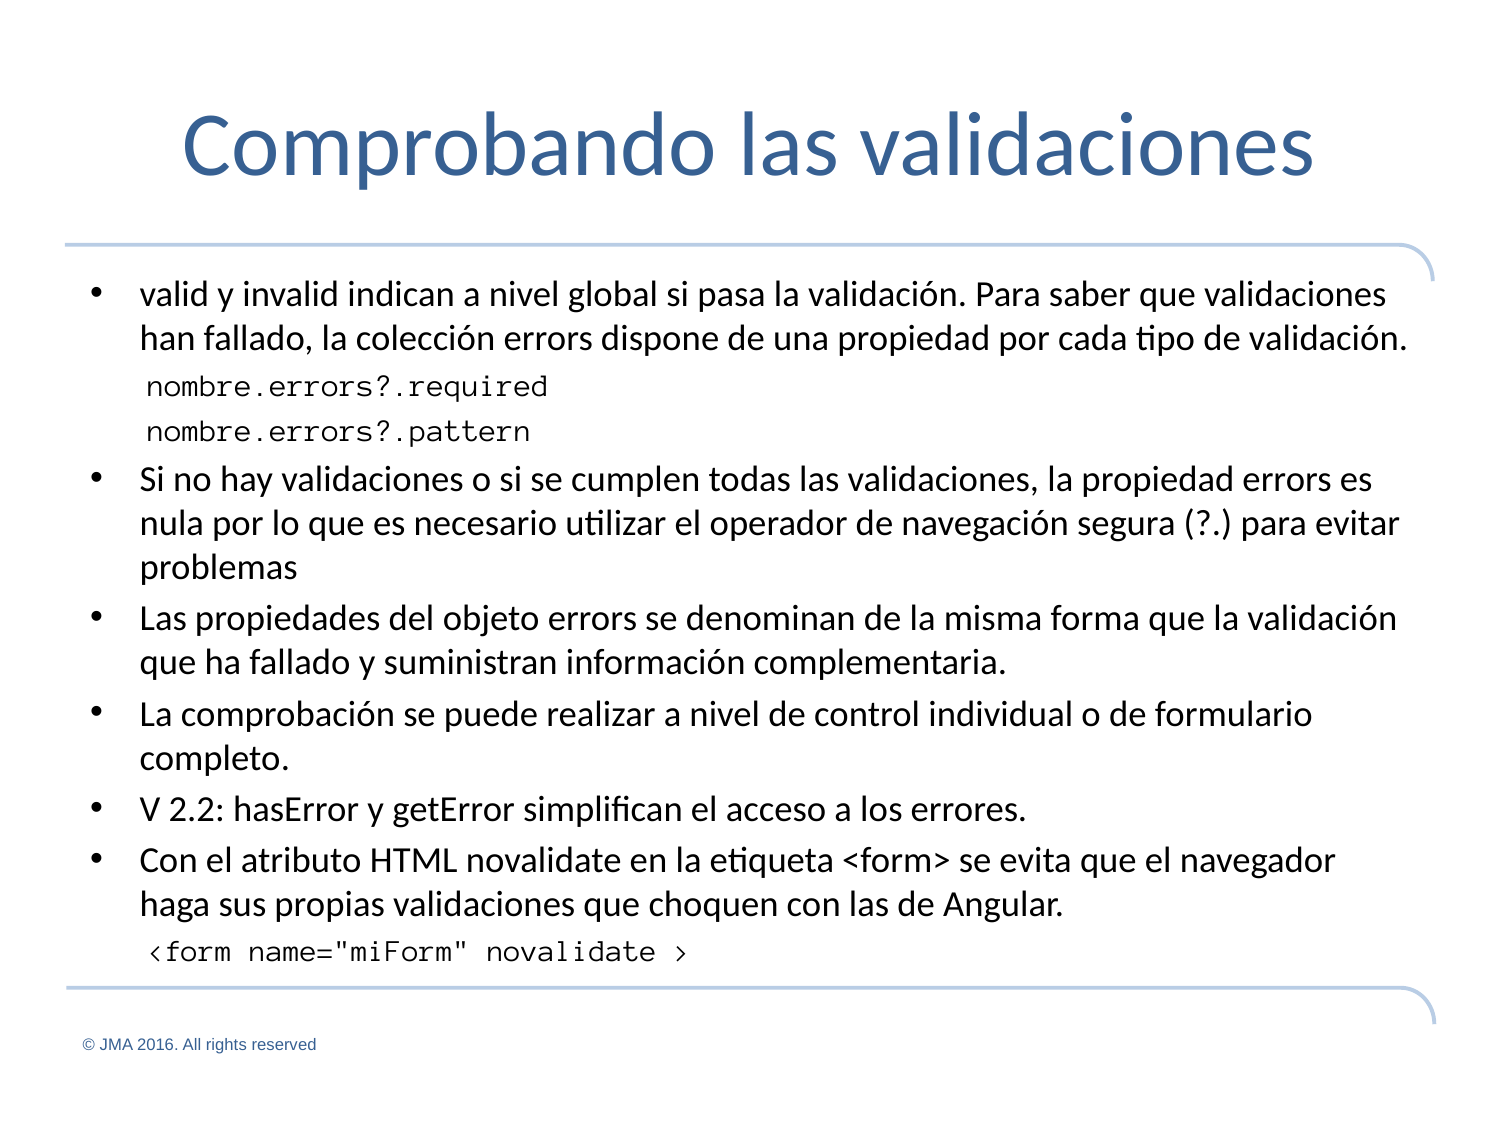

# Comprobando las validaciones
valid y invalid indican a nivel global si pasa la validación. Para saber que validaciones han fallado, la colección errors dispone de una propiedad por cada tipo de validación.
nombre.errors?.required
nombre.errors?.pattern
Si no hay validaciones o si se cumplen todas las validaciones, la propiedad errors es nula por lo que es necesario utilizar el operador de navegación segura (?.) para evitar problemas
Las propiedades del objeto errors se denominan de la misma forma que la validación que ha fallado y suministran información complementaria.
La comprobación se puede realizar a nivel de control individual o de formulario completo.
V 2.2: hasError y getError simplifican el acceso a los errores.
Con el atributo HTML novalidate en la etiqueta <form> se evita que el navegador haga sus propias validaciones que choquen con las de Angular.
<form name="miForm" novalidate >